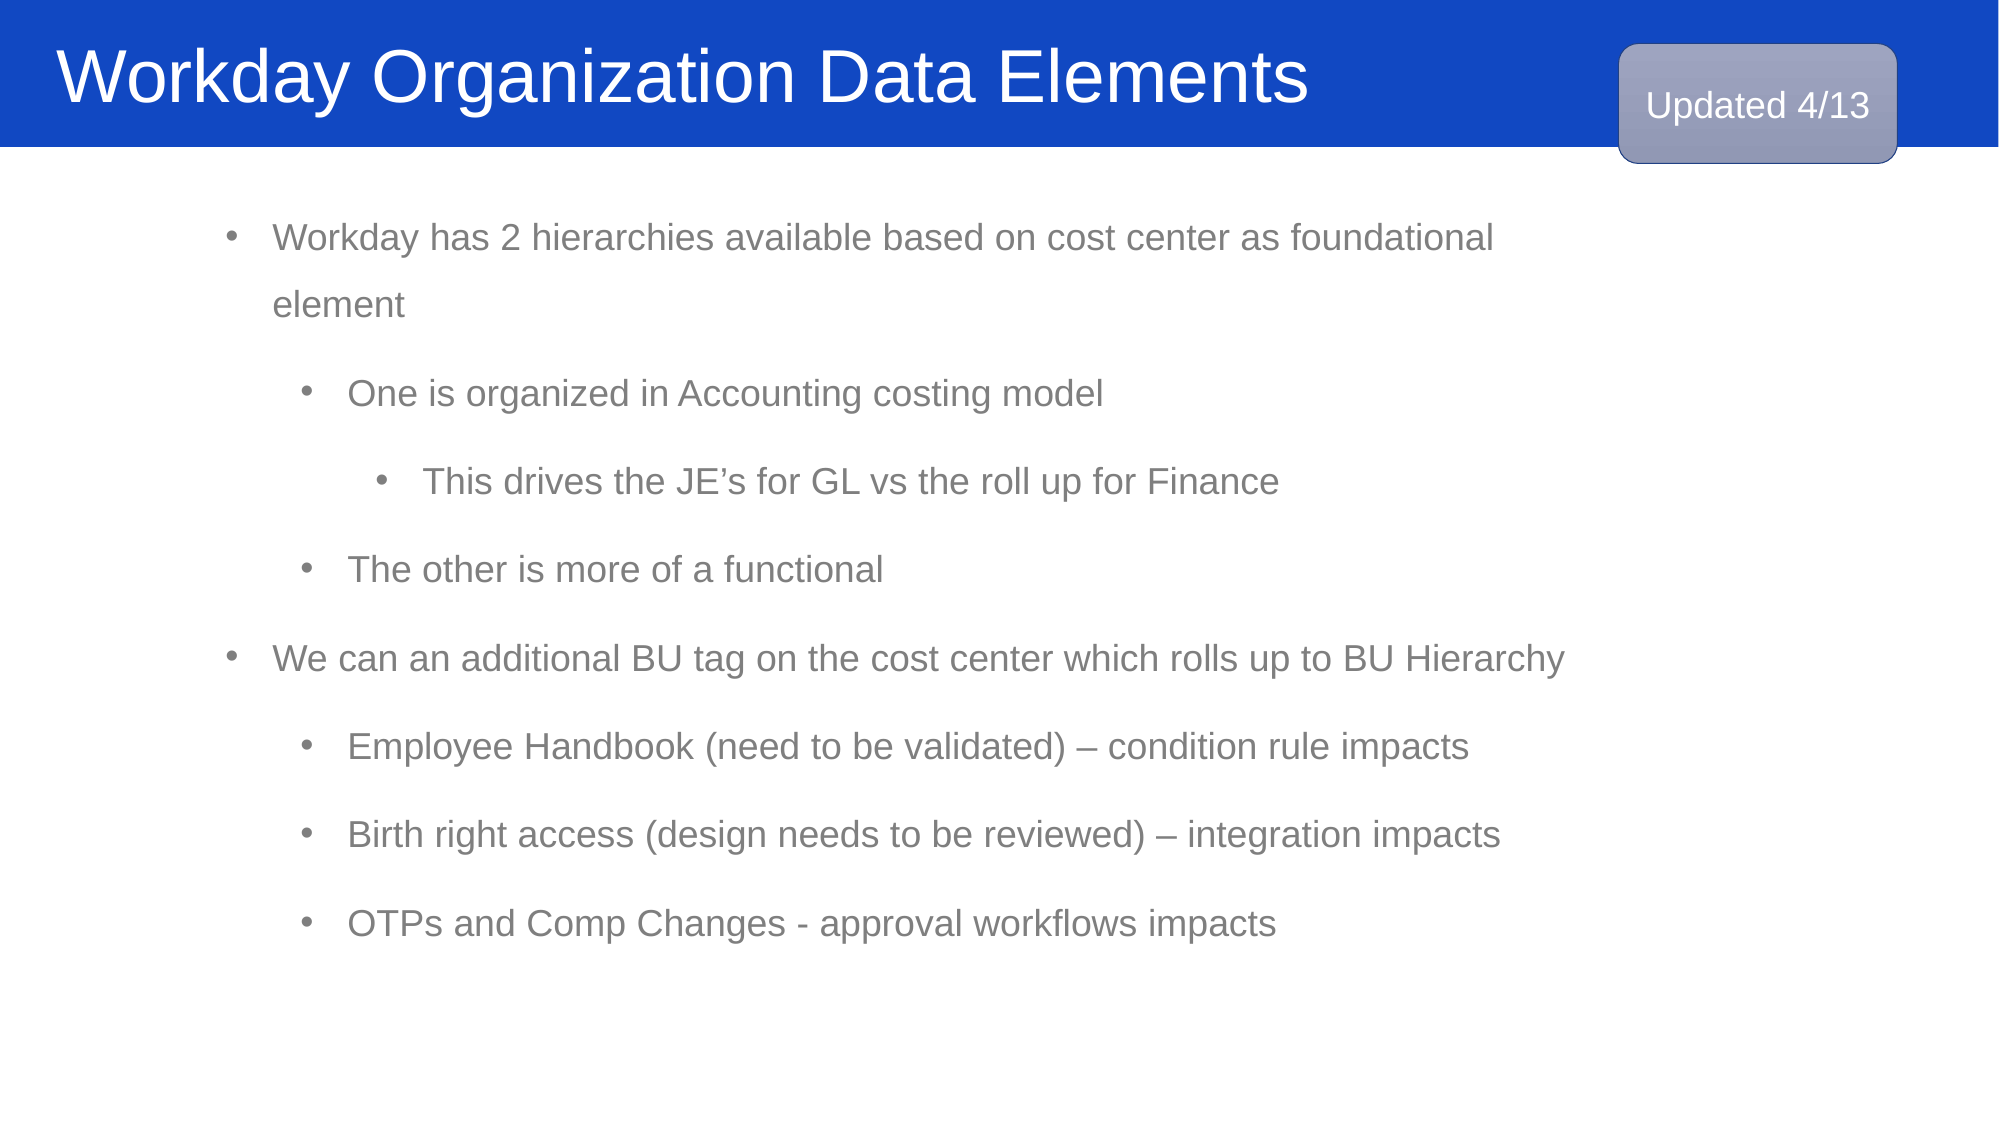

Workday Organization Data Elements
Updated 4/13
Workday has 2 hierarchies available based on cost center as foundational element
One is organized in Accounting costing model
This drives the JE’s for GL vs the roll up for Finance
The other is more of a functional
We can an additional BU tag on the cost center which rolls up to BU Hierarchy
Employee Handbook (need to be validated) – condition rule impacts
Birth right access (design needs to be reviewed) – integration impacts
OTPs and Comp Changes - approval workflows impacts